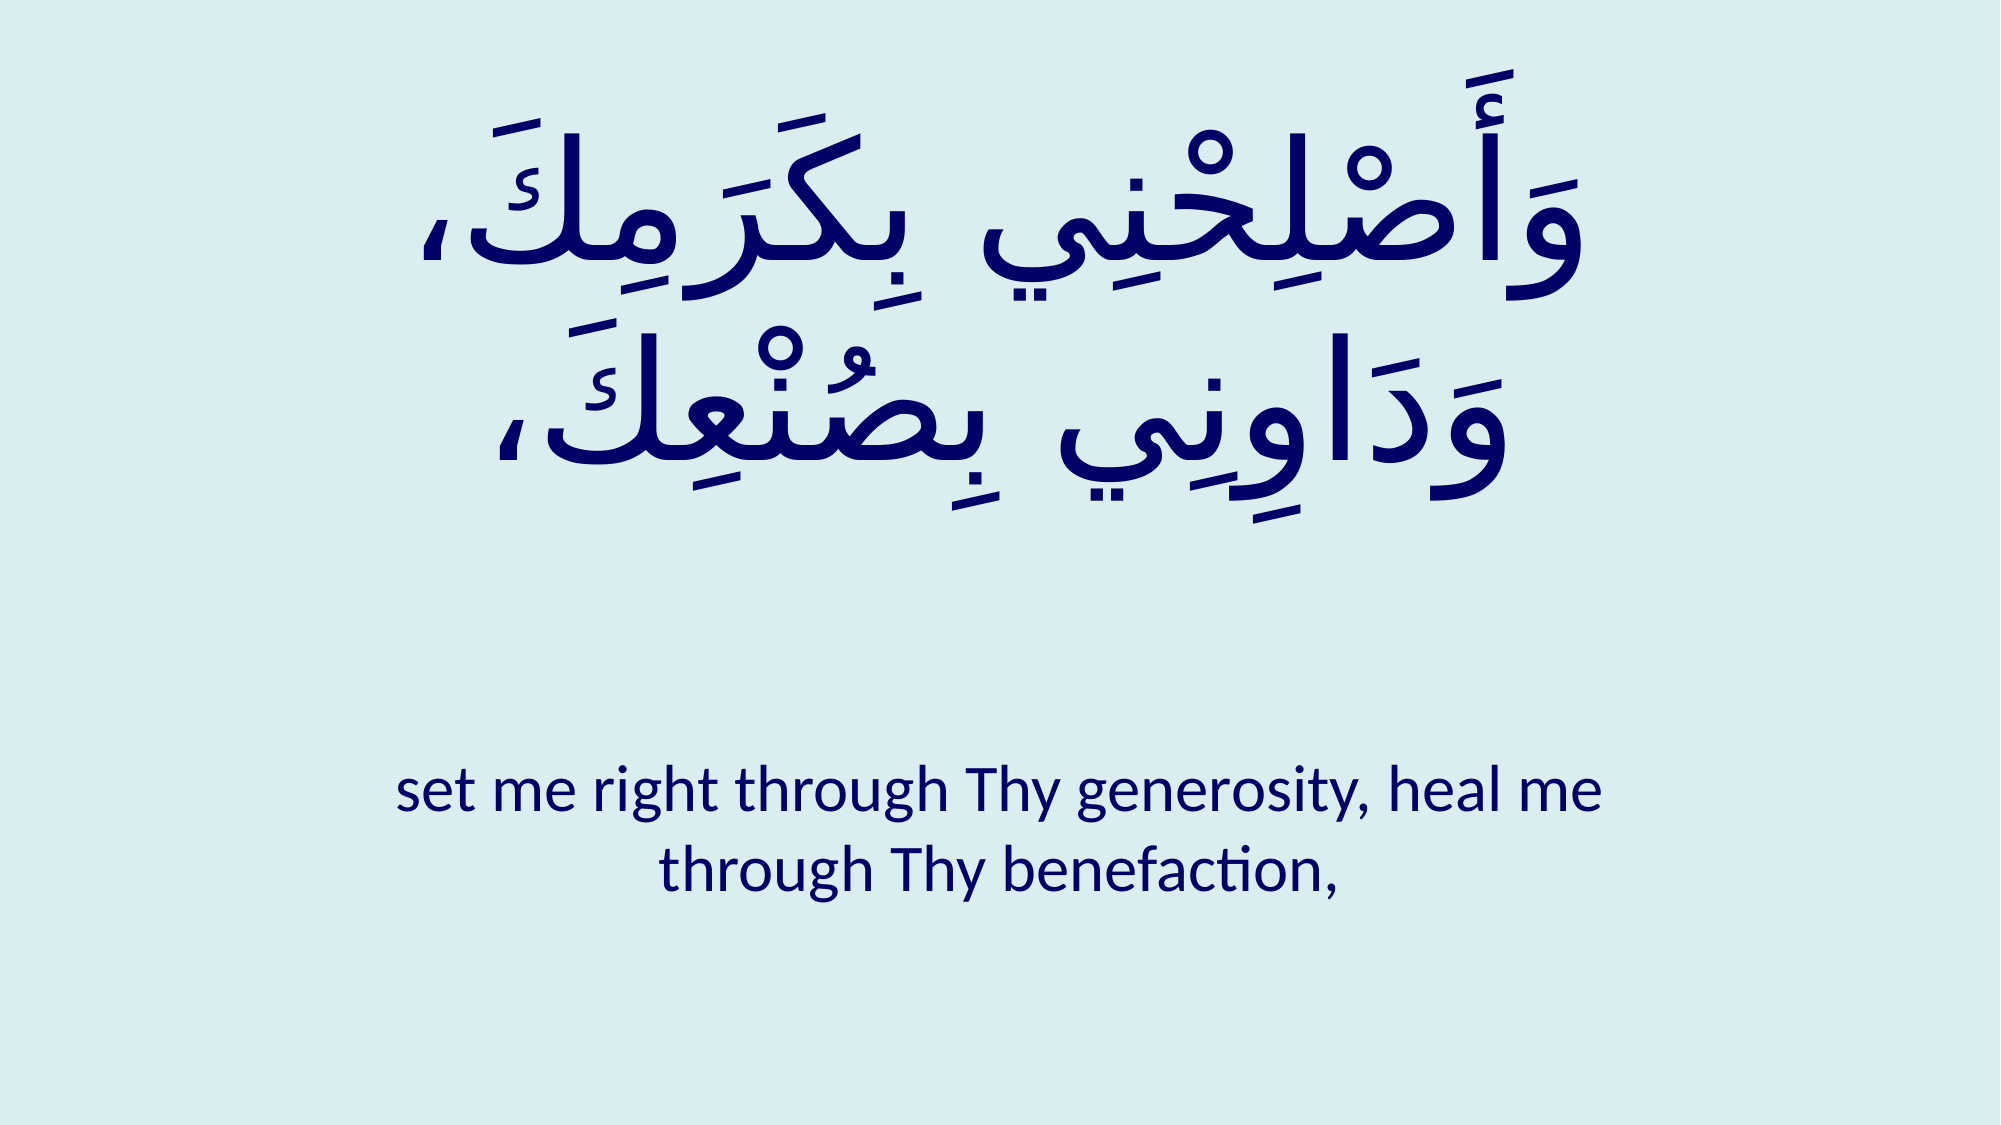

# وَأَصْلِحْنِي بِكَرَمِكَ، وَدَاوِنِي بِصُنْعِكَ،
set me right through Thy generosity, heal me through Thy benefaction,